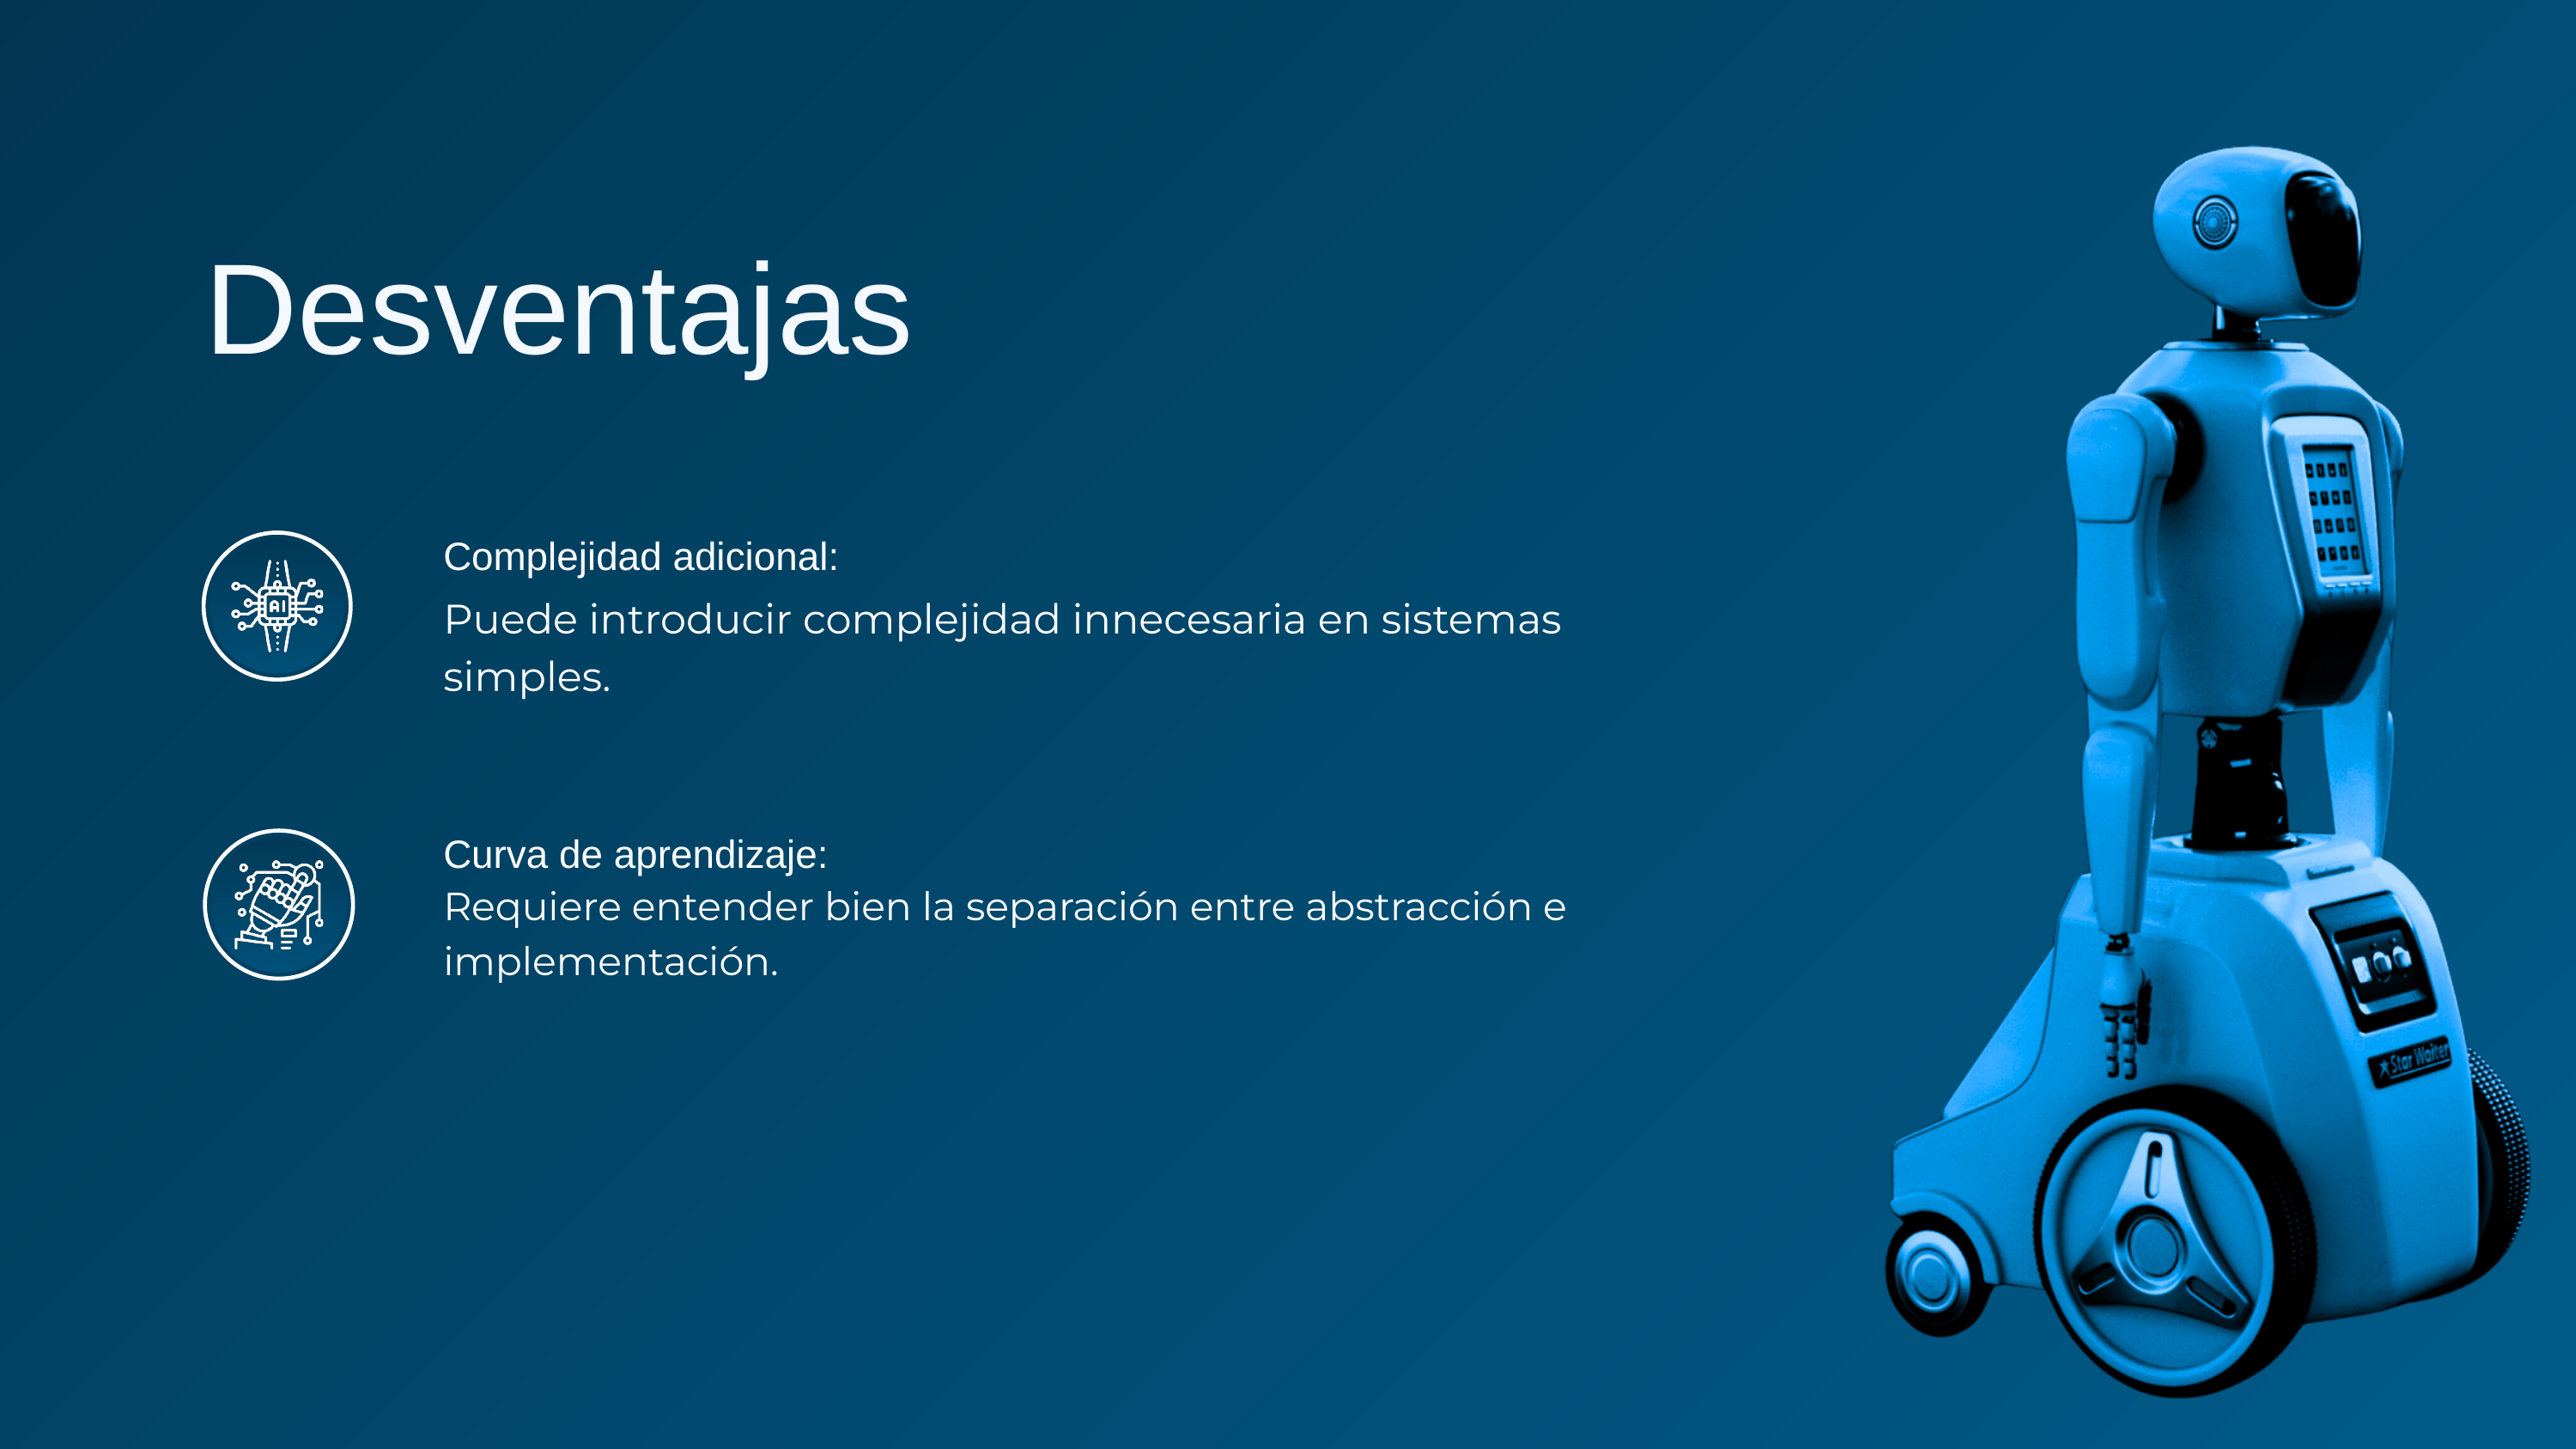

Desventajas
Complejidad adicional:

Puede introducir complejidad innecesaria en sistemas simples.
Curva de aprendizaje:

Requiere entender bien la separación entre abstracción e implementación.